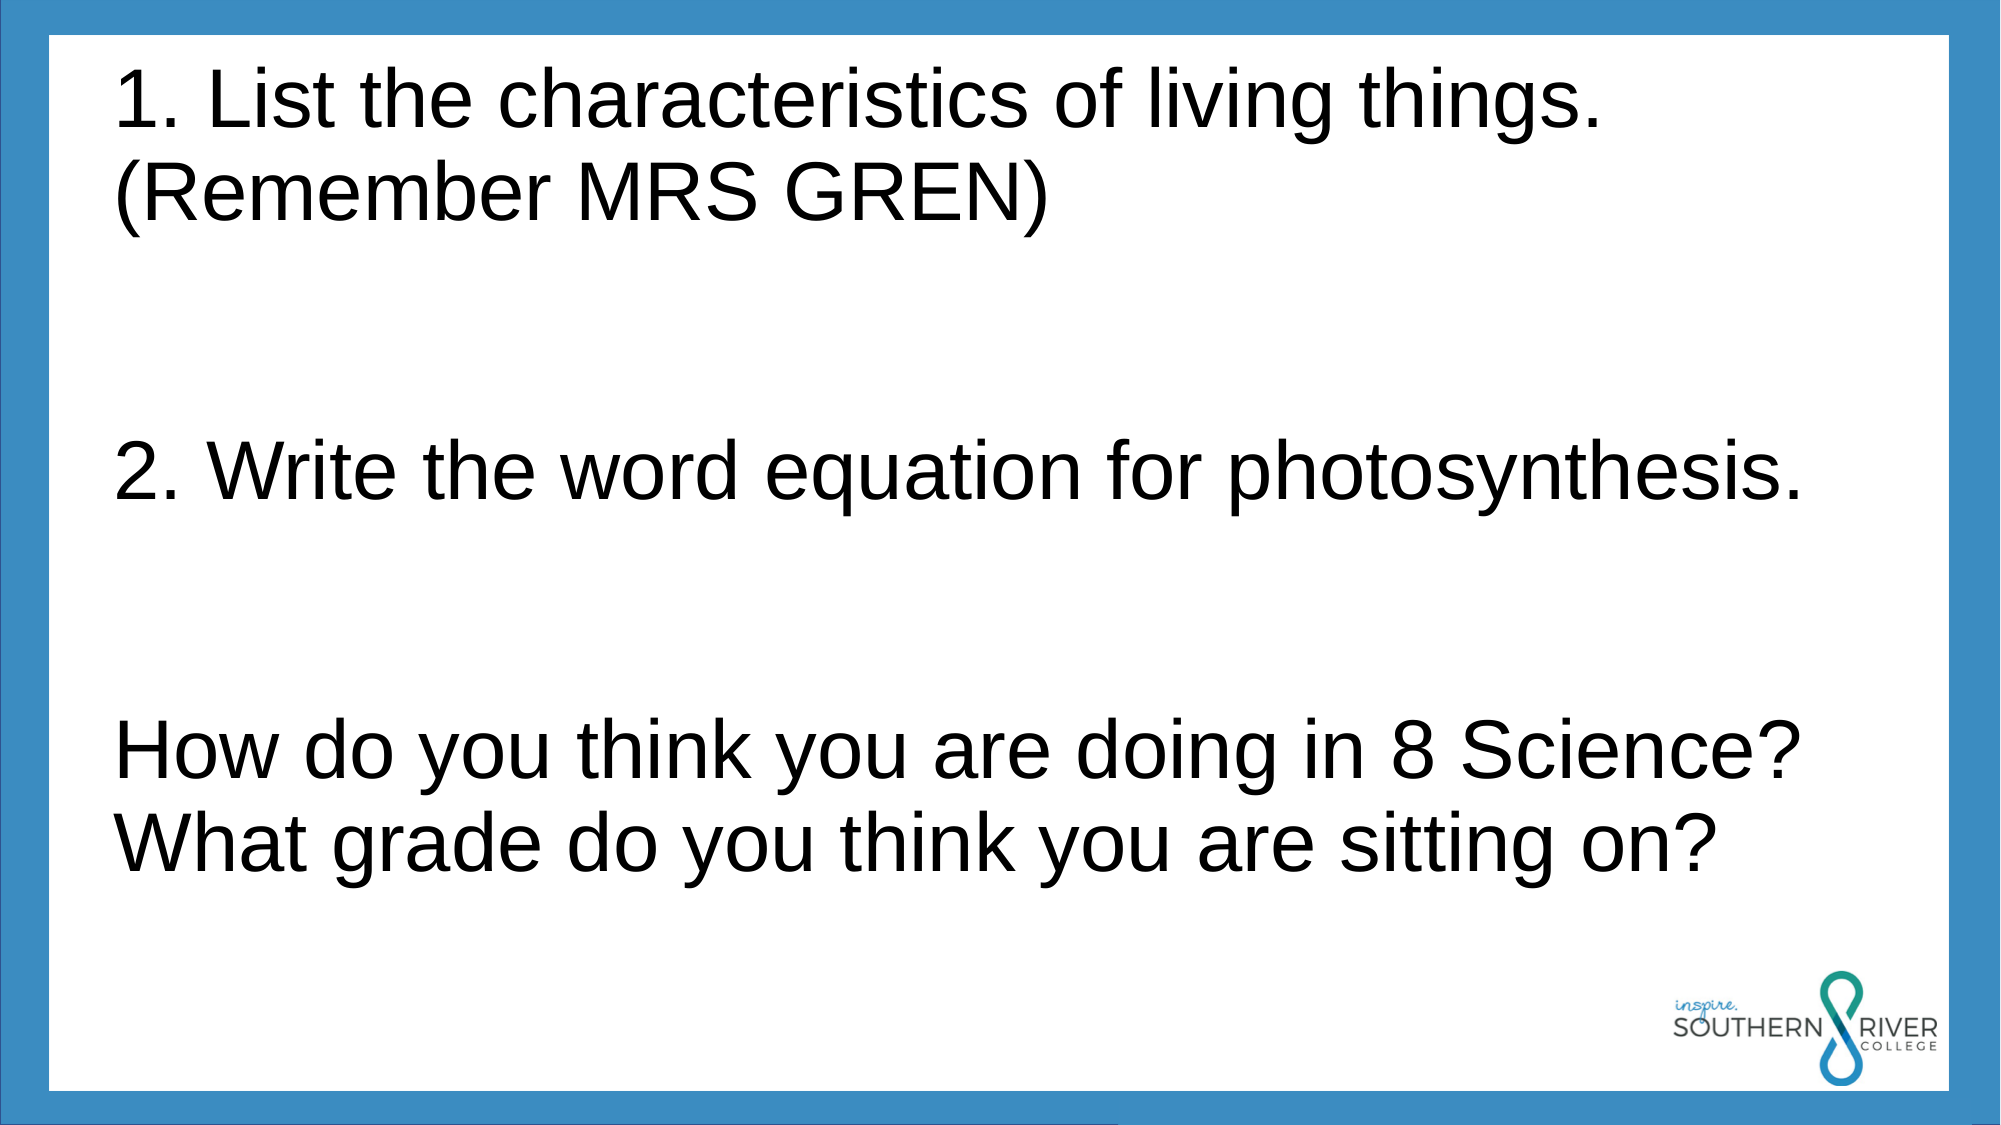

1. List the characteristics of living things. (Remember MRS GREN)

2. Write the word equation for photosynthesis.

How do you think you are doing in 8 Science? What grade do you think you are sitting on?